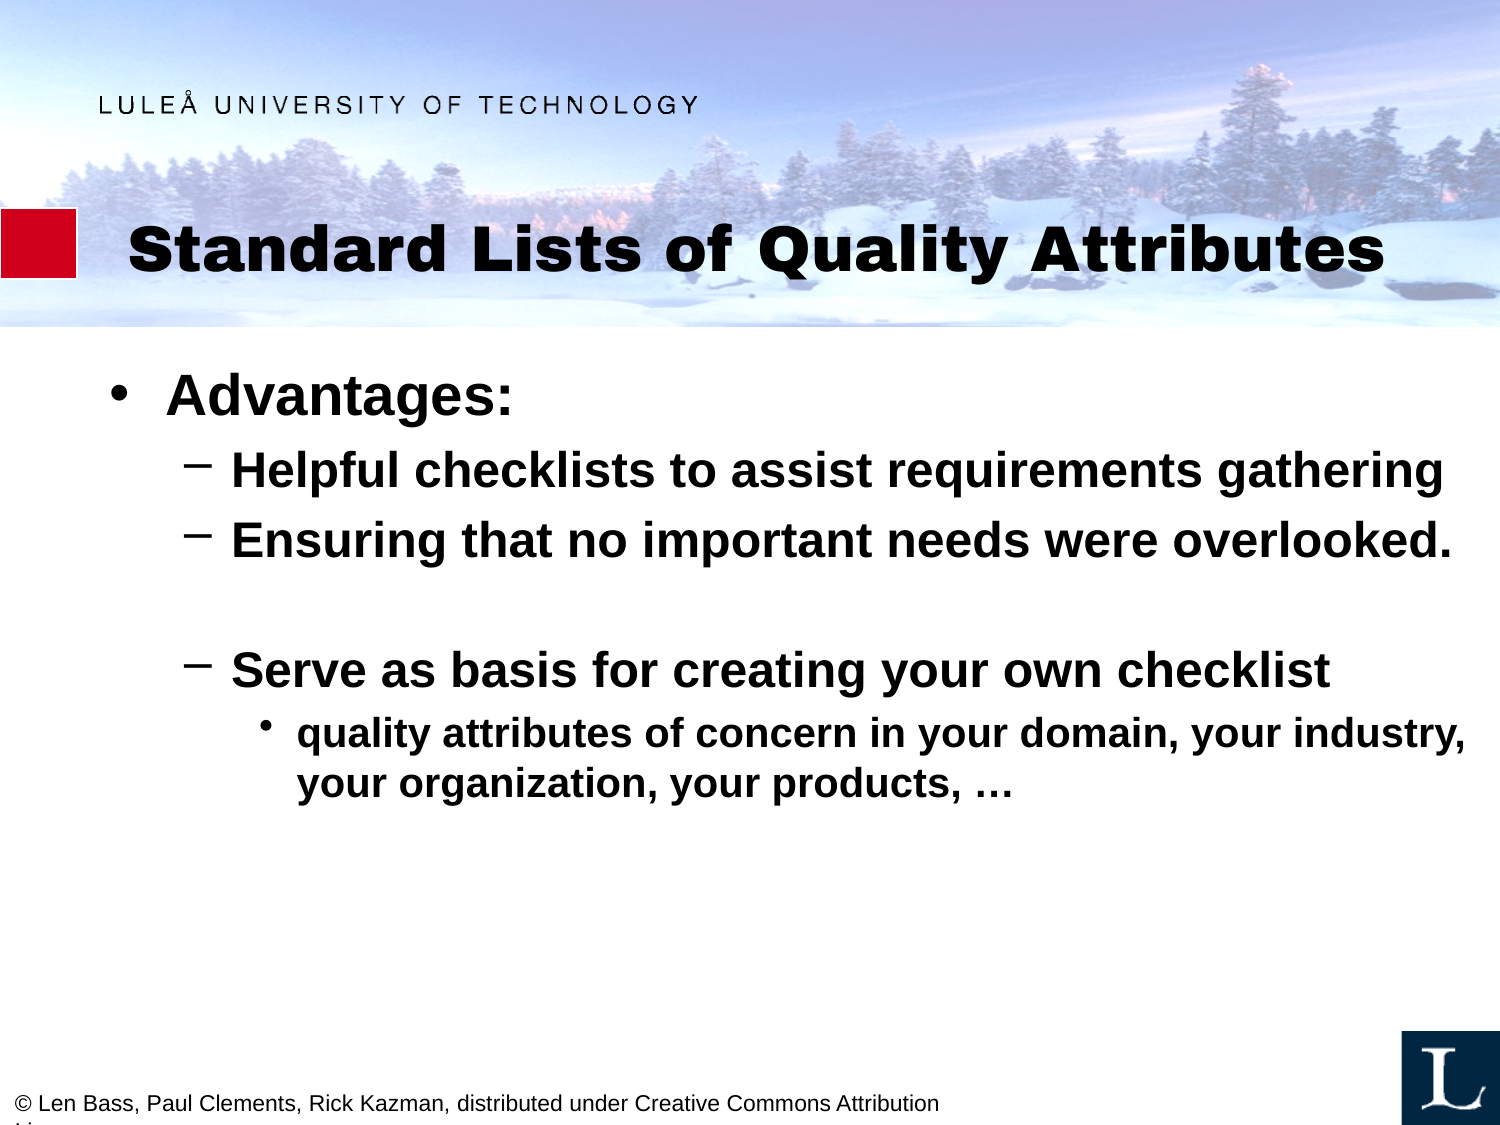

# Standard Lists of Quality Attributes
Advantages:
Helpful checklists to assist requirements gathering
Ensuring that no important needs were overlooked.
Serve as basis for creating your own checklist
quality attributes of concern in your domain, your industry, your organization, your products, …

© Len Bass, Paul Clements, Rick Kazman, distributed under Creative Commons Attribution License